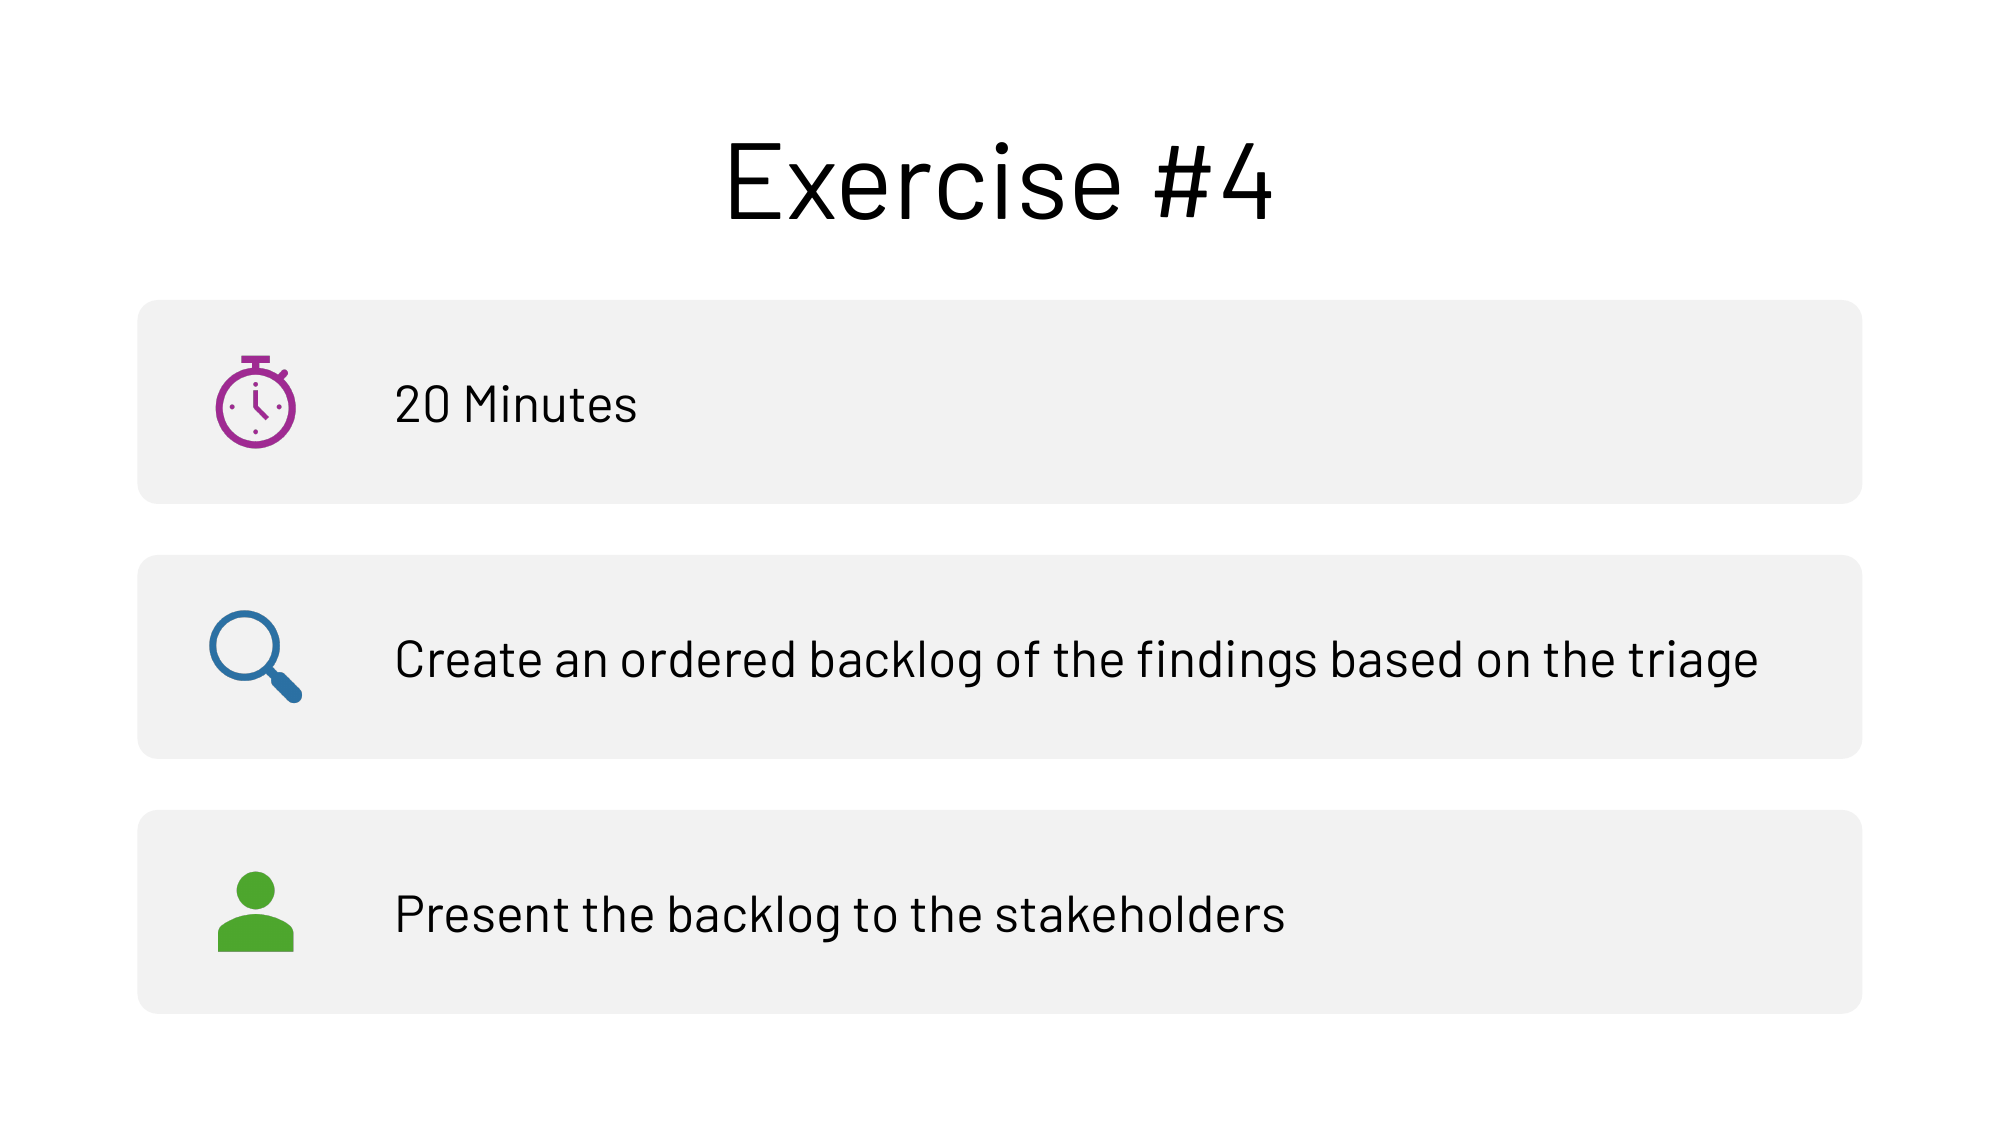

# Exercise #4
20 Minutes
Create an ordered backlog of the findings based on the triage
Present the backlog to the stakeholders